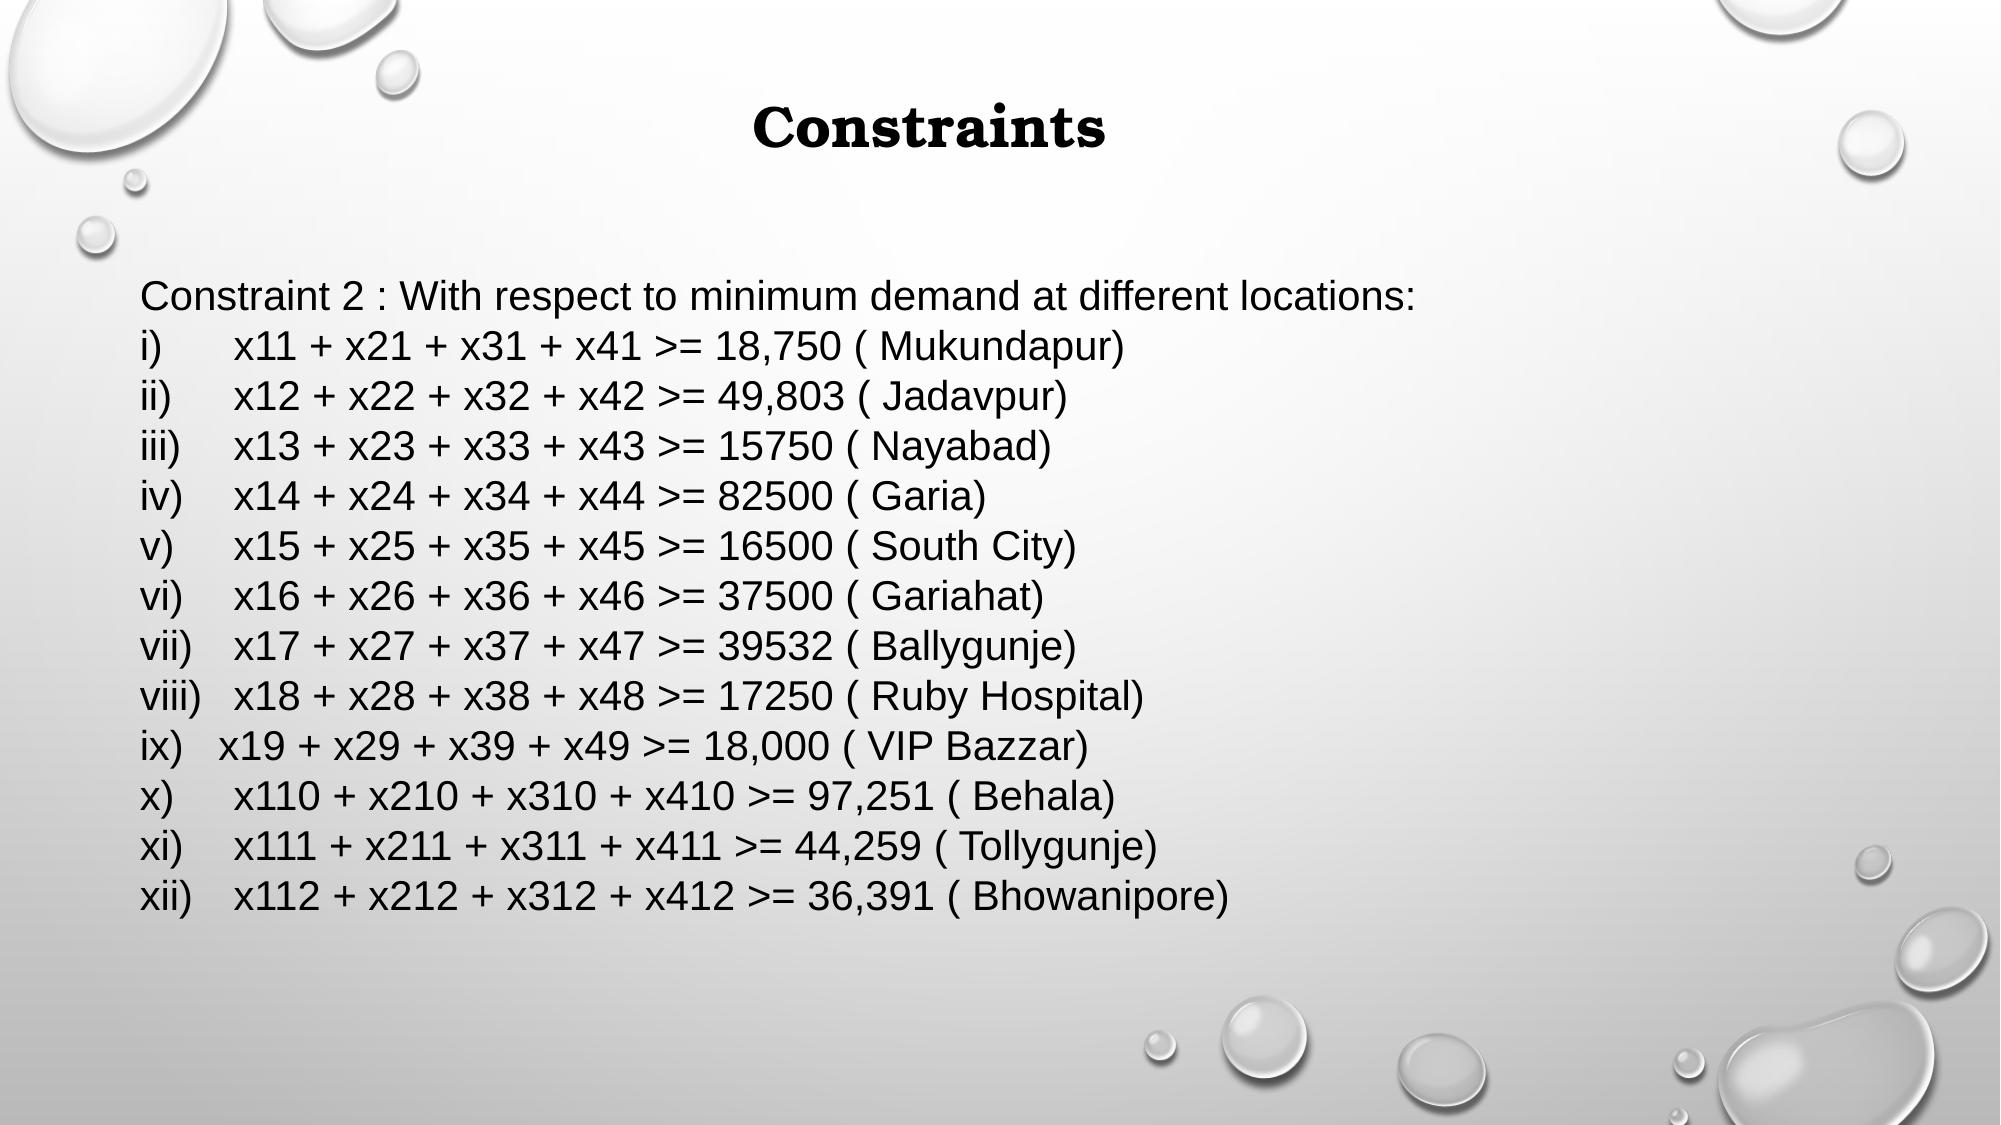

Constraints
Constraint 2 : With respect to minimum demand at different locations:
x11 + x21 + x31 + x41 >= 18,750 ( Mukundapur)
x12 + x22 + x32 + x42 >= 49,803 ( Jadavpur)
x13 + x23 + x33 + x43 >= 15750 ( Nayabad)
x14 + x24 + x34 + x44 >= 82500 ( Garia)
x15 + x25 + x35 + x45 >= 16500 ( South City)
x16 + x26 + x36 + x46 >= 37500 ( Gariahat)
x17 + x27 + x37 + x47 >= 39532 ( Ballygunje)
x18 + x28 + x38 + x48 >= 17250 ( Ruby Hospital)
ix)   x19 + x29 + x39 + x49 >= 18,000 ( VIP Bazzar)
x110 + x210 + x310 + x410 >= 97,251 ( Behala)
x111 + x211 + x311 + x411 >= 44,259 ( Tollygunje)
x112 + x212 + x312 + x412 >= 36,391 ( Bhowanipore)